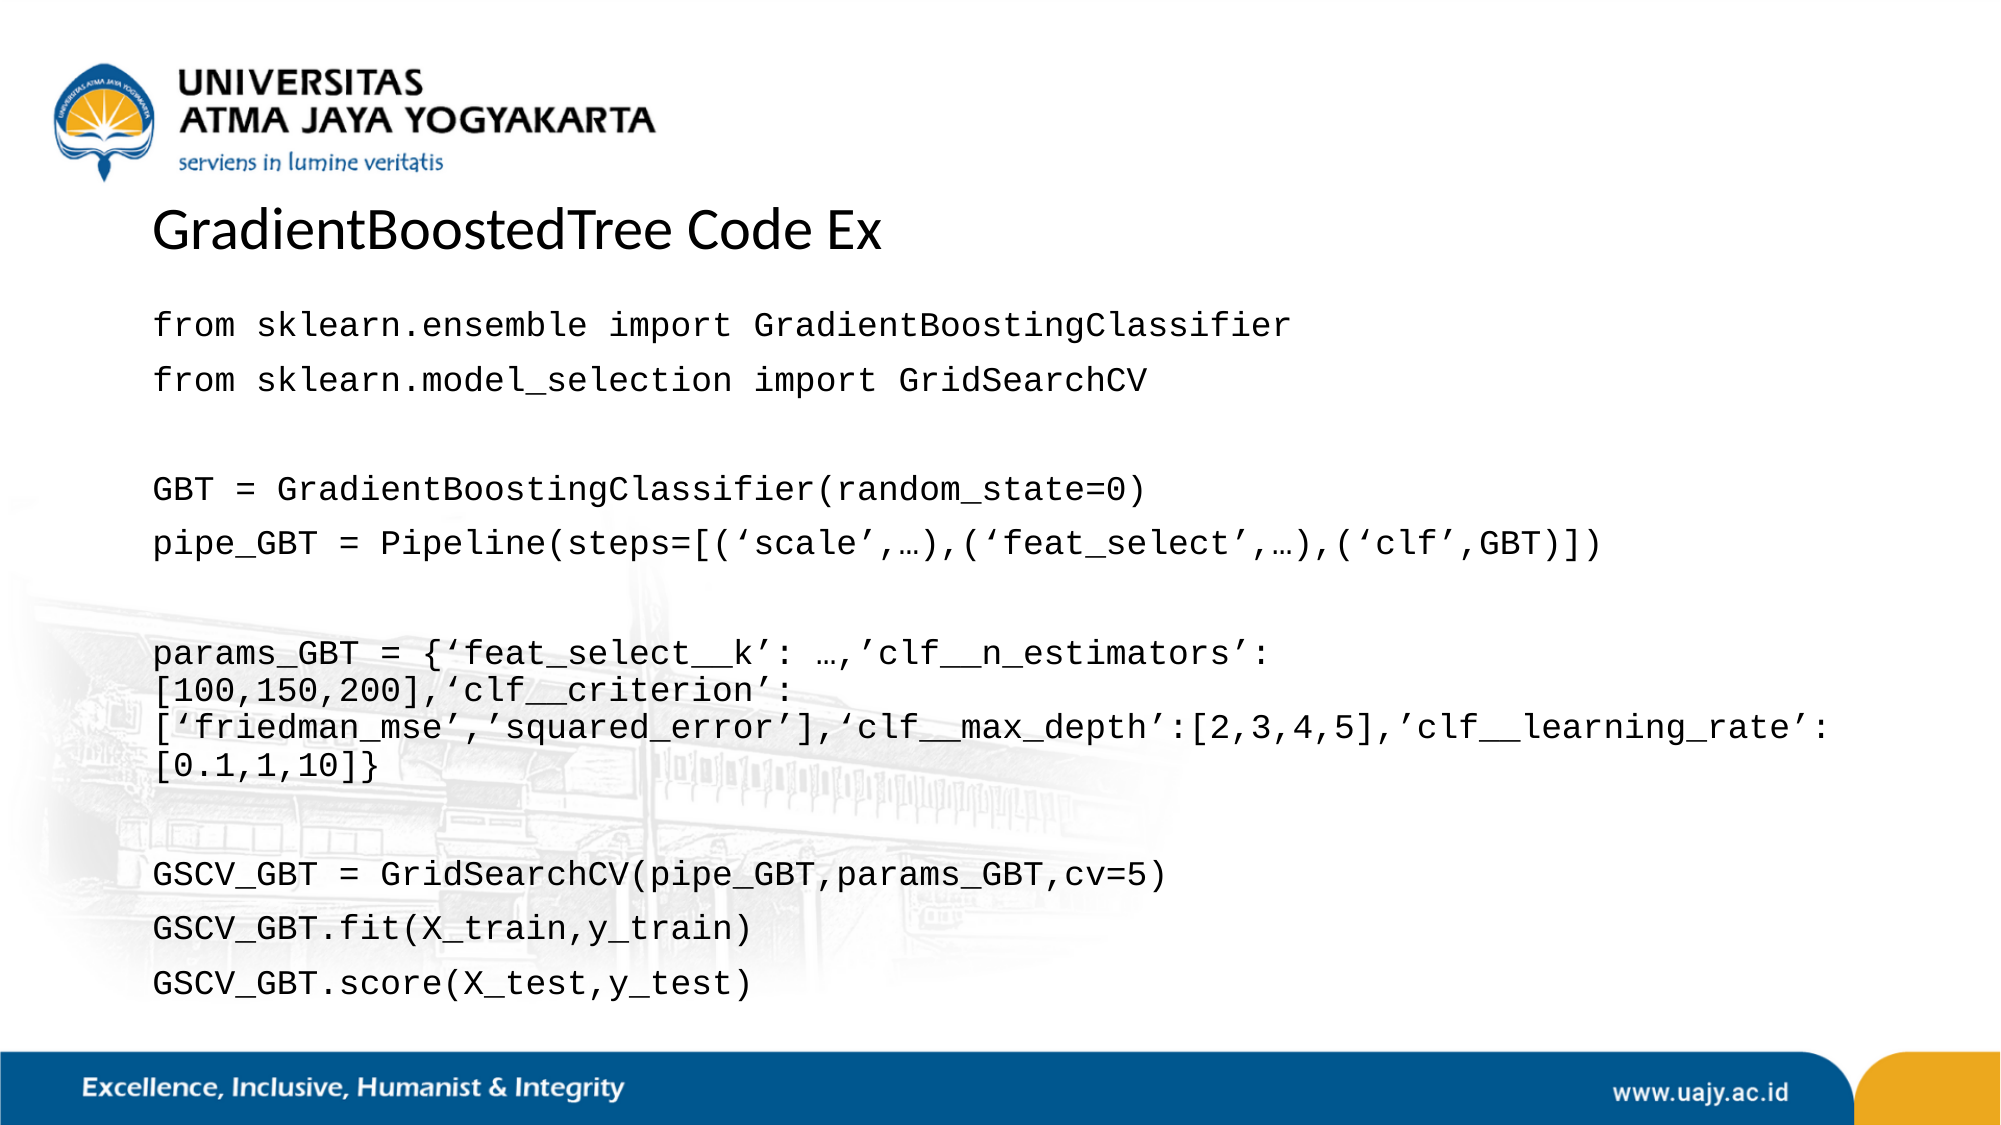

# GradientBoostedTree Code Ex
from sklearn.ensemble import GradientBoostingClassifier
from sklearn.model_selection import GridSearchCV

GBT = GradientBoostingClassifier(random_state=0)
pipe_GBT = Pipeline(steps=[(‘scale’,…),(‘feat_select’,…),(‘clf’,GBT)])

params_GBT = {‘feat_select__k’: …,’clf__n_estimators’:[100,150,200],‘clf__criterion’: [‘friedman_mse’,’squared_error’],‘clf__max_depth’:[2,3,4,5],’clf__learning_rate’:[0.1,1,10]}

GSCV_GBT = GridSearchCV(pipe_GBT,params_GBT,cv=5)
GSCV_GBT.fit(X_train,y_train)
GSCV_GBT.score(X_test,y_test)